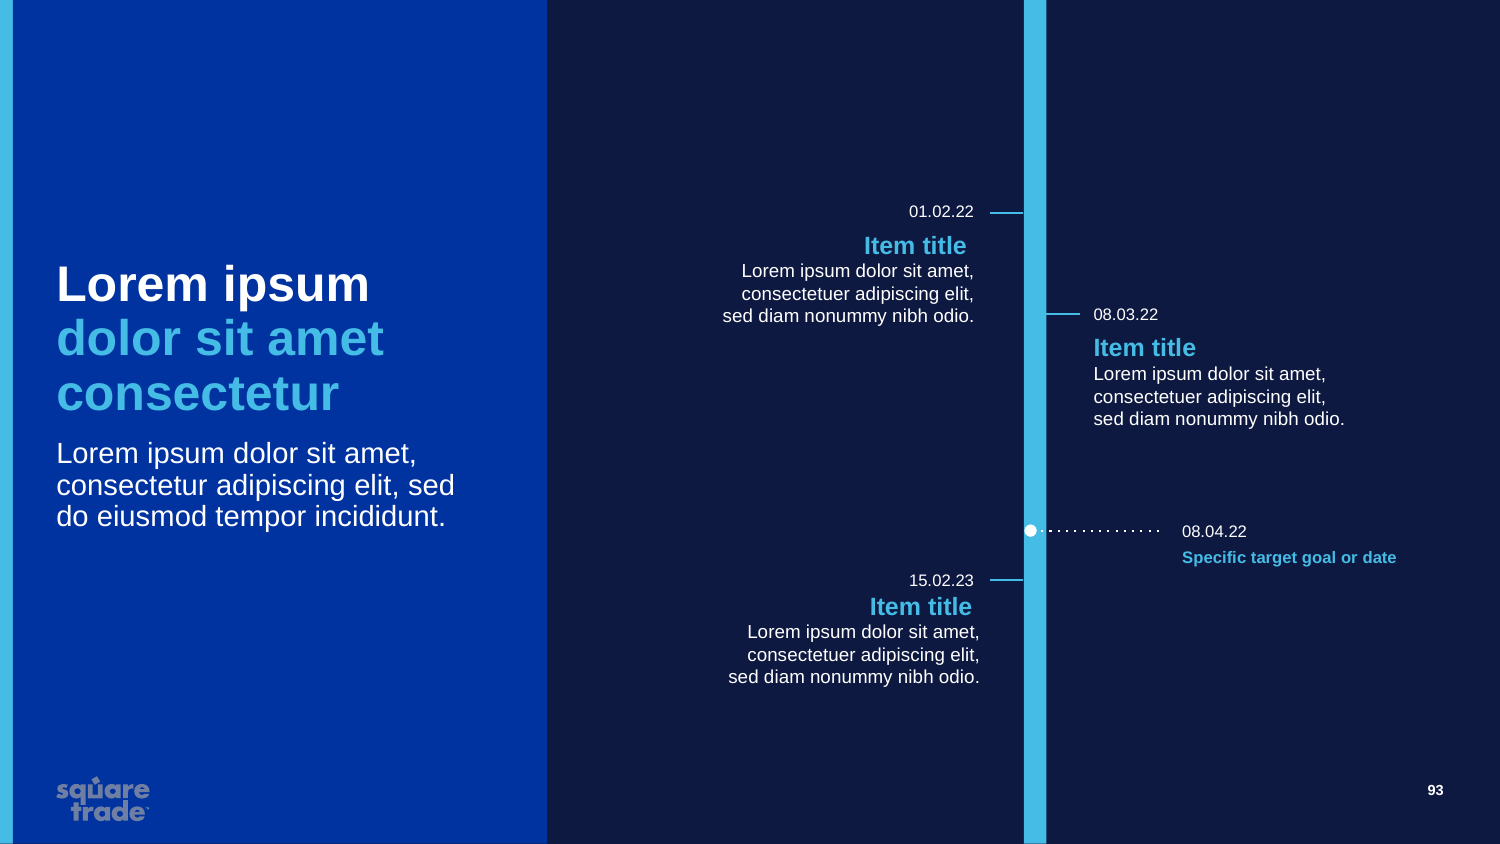

01.02.22
Item title
Lorem ipsum dolor sit amet, consectetuer adipiscing elit,
sed diam nonummy nibh odio.
# Lorem ipsum dolor sit amet consectetur
08.03.22
Item title
Lorem ipsum dolor sit amet, consectetuer adipiscing elit,
sed diam nonummy nibh odio.
Lorem ipsum dolor sit amet, consectetur adipiscing elit, sed do eiusmod tempor incididunt.
08.04.22
Specific target goal or date
15.02.23
Item title
Lorem ipsum dolor sit amet, consectetuer adipiscing elit,
sed diam nonummy nibh odio.
93